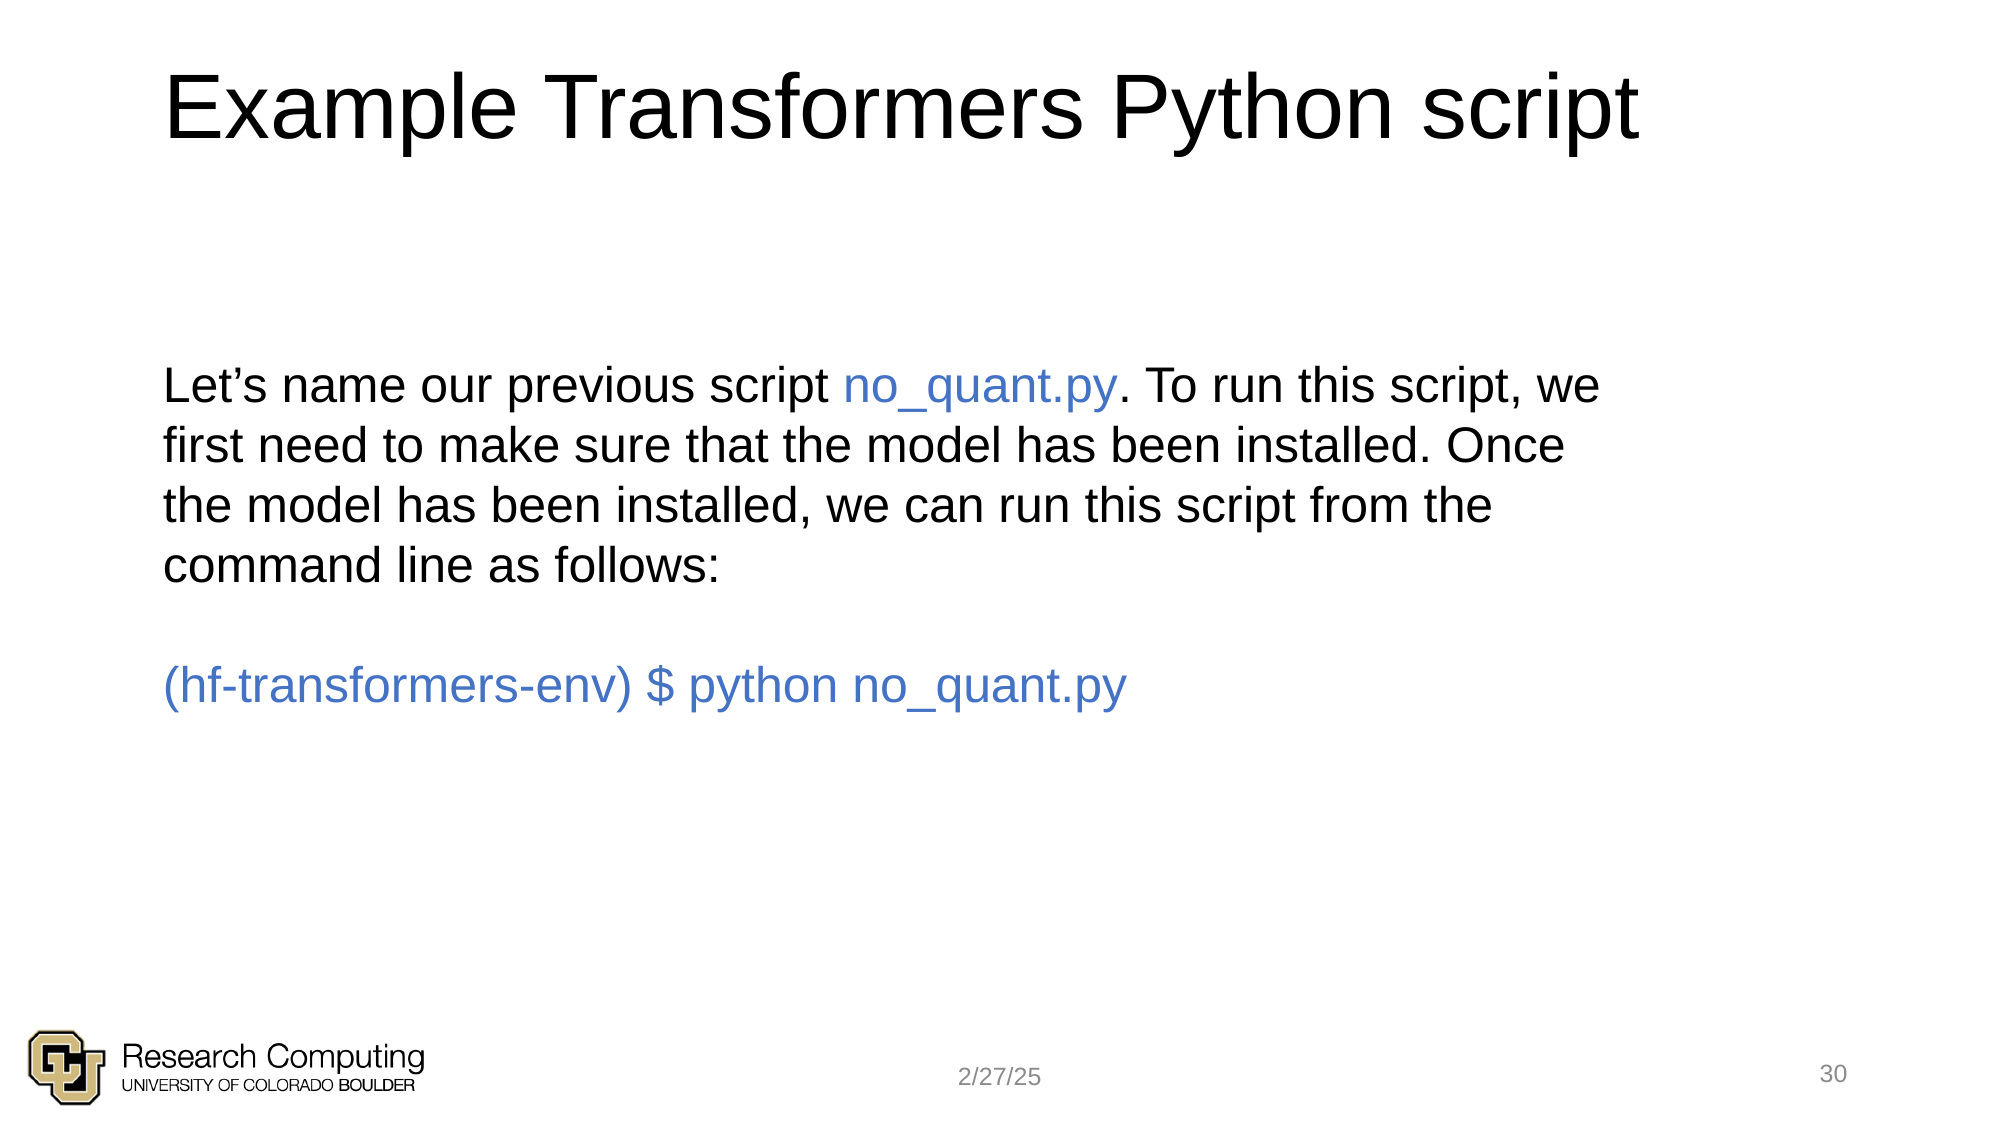

# Example Transformers Python script
Let’s name our previous script no_quant.py. To run this script, we first need to make sure that the model has been installed. Once the model has been installed, we can run this script from the command line as follows:

(hf-transformers-env) $ python no_quant.py
30
2/27/25